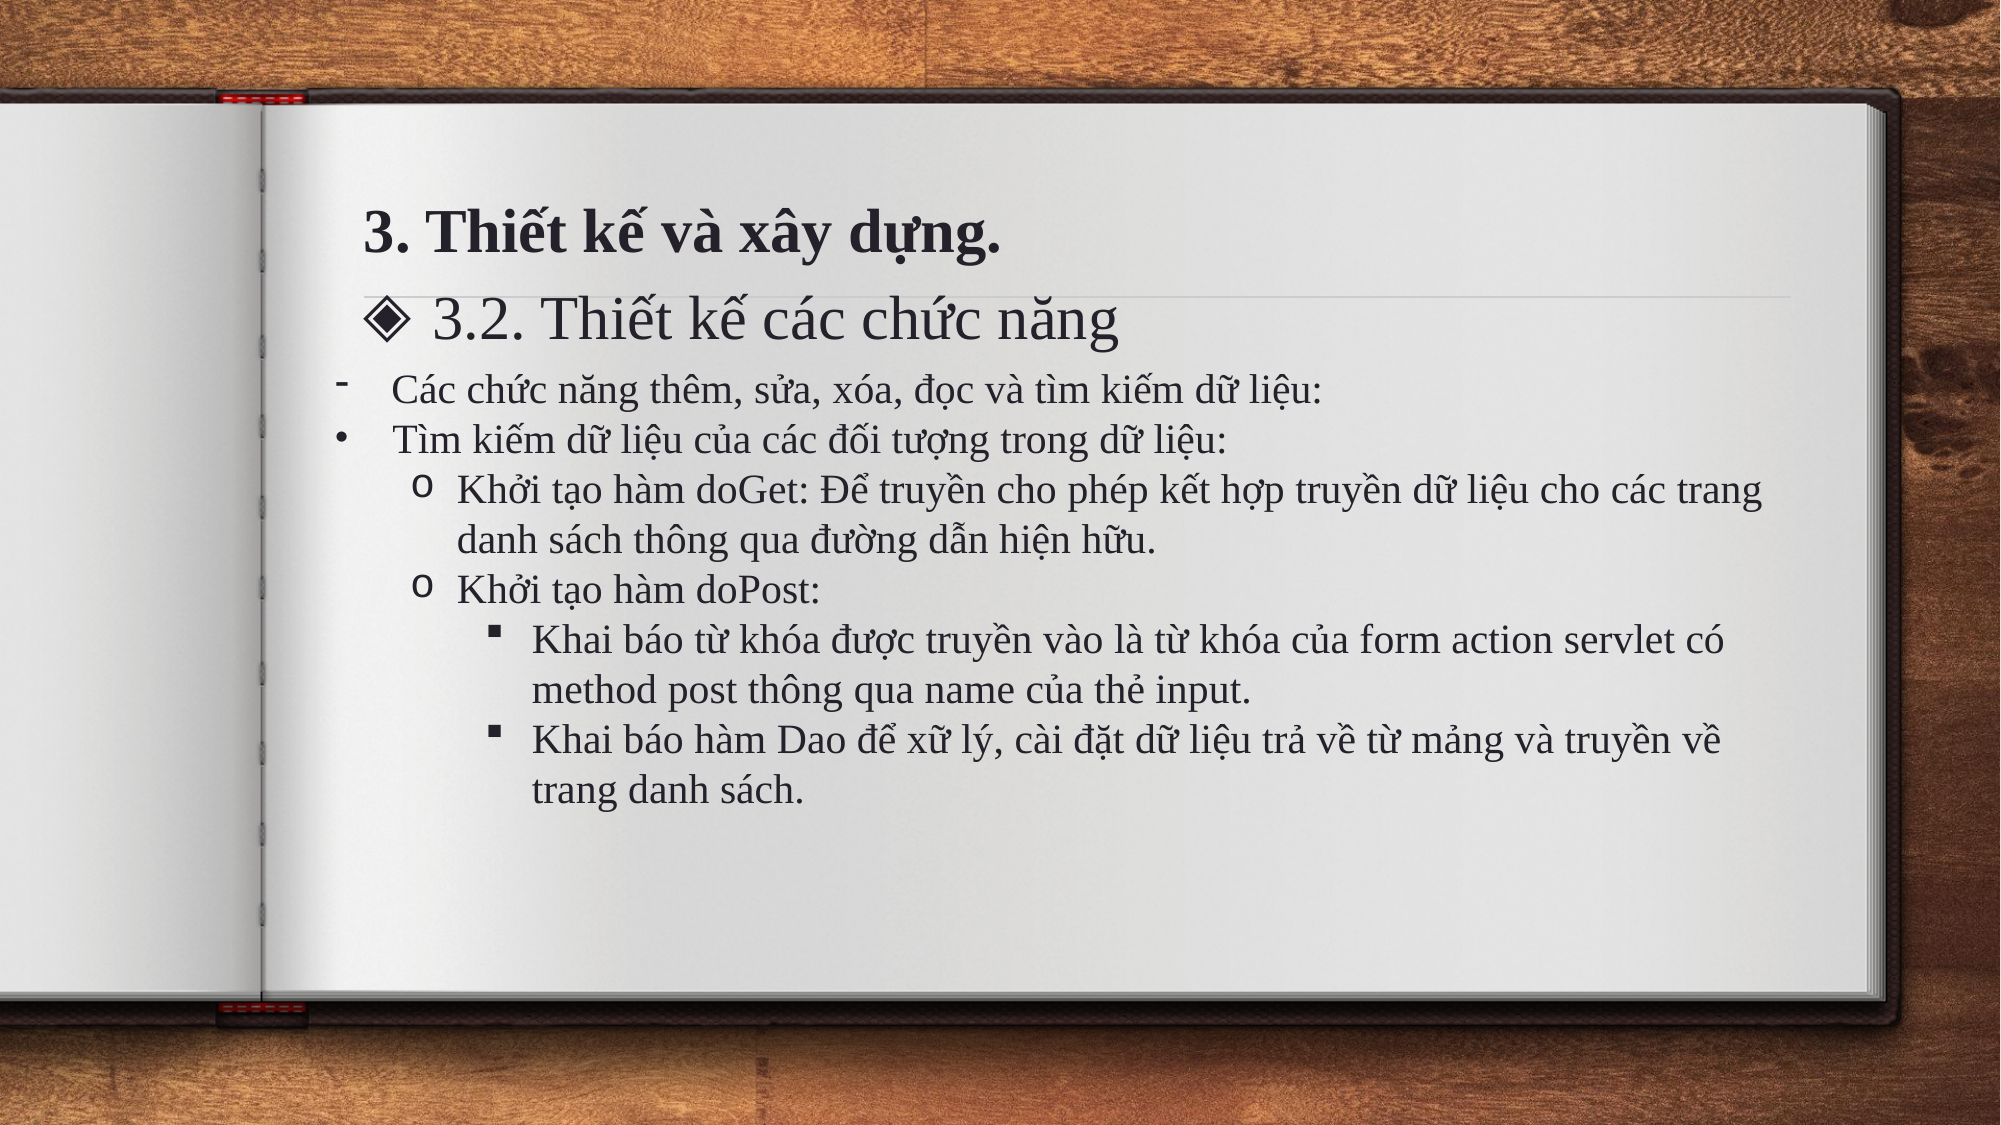

3. Thiết kế và xây dựng.
3.2. Thiết kế các chức năng
Các chức năng thêm, sửa, xóa, đọc và tìm kiếm dữ liệu:
 Tìm kiếm dữ liệu của các đối tượng trong dữ liệu:
Khởi tạo hàm doGet: Để truyền cho phép kết hợp truyền dữ liệu cho các trang danh sách thông qua đường dẫn hiện hữu.
Khởi tạo hàm doPost:
Khai báo từ khóa được truyền vào là từ khóa của form action servlet có method post thông qua name của thẻ input.
Khai báo hàm Dao để xữ lý, cài đặt dữ liệu trả về từ mảng và truyền về trang danh sách.